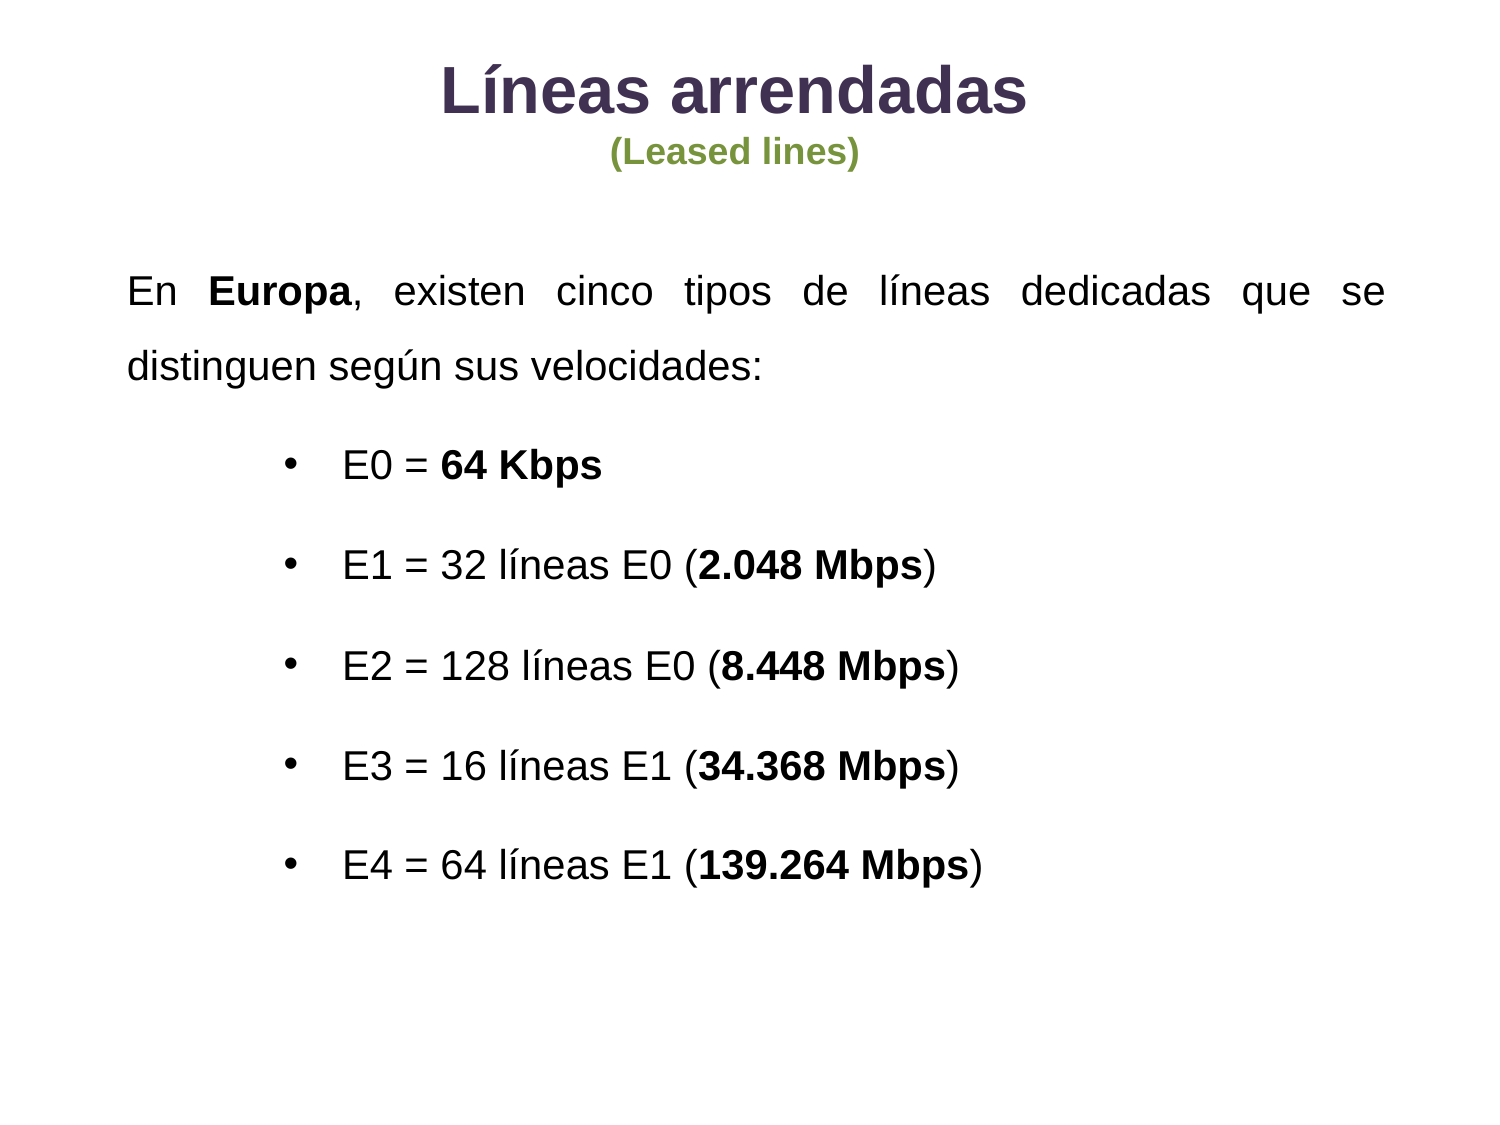

Líneas arrendadas
(Leased lines)
En Europa, existen cinco tipos de líneas dedicadas que se distinguen según sus velocidades:
  E0 = 64 Kbps
  E1 = 32 líneas E0 (2.048 Mbps)
  E2 = 128 líneas E0 (8.448 Mbps)
  E3 = 16 líneas E1 (34.368 Mbps)
  E4 = 64 líneas E1 (139.264 Mbps)